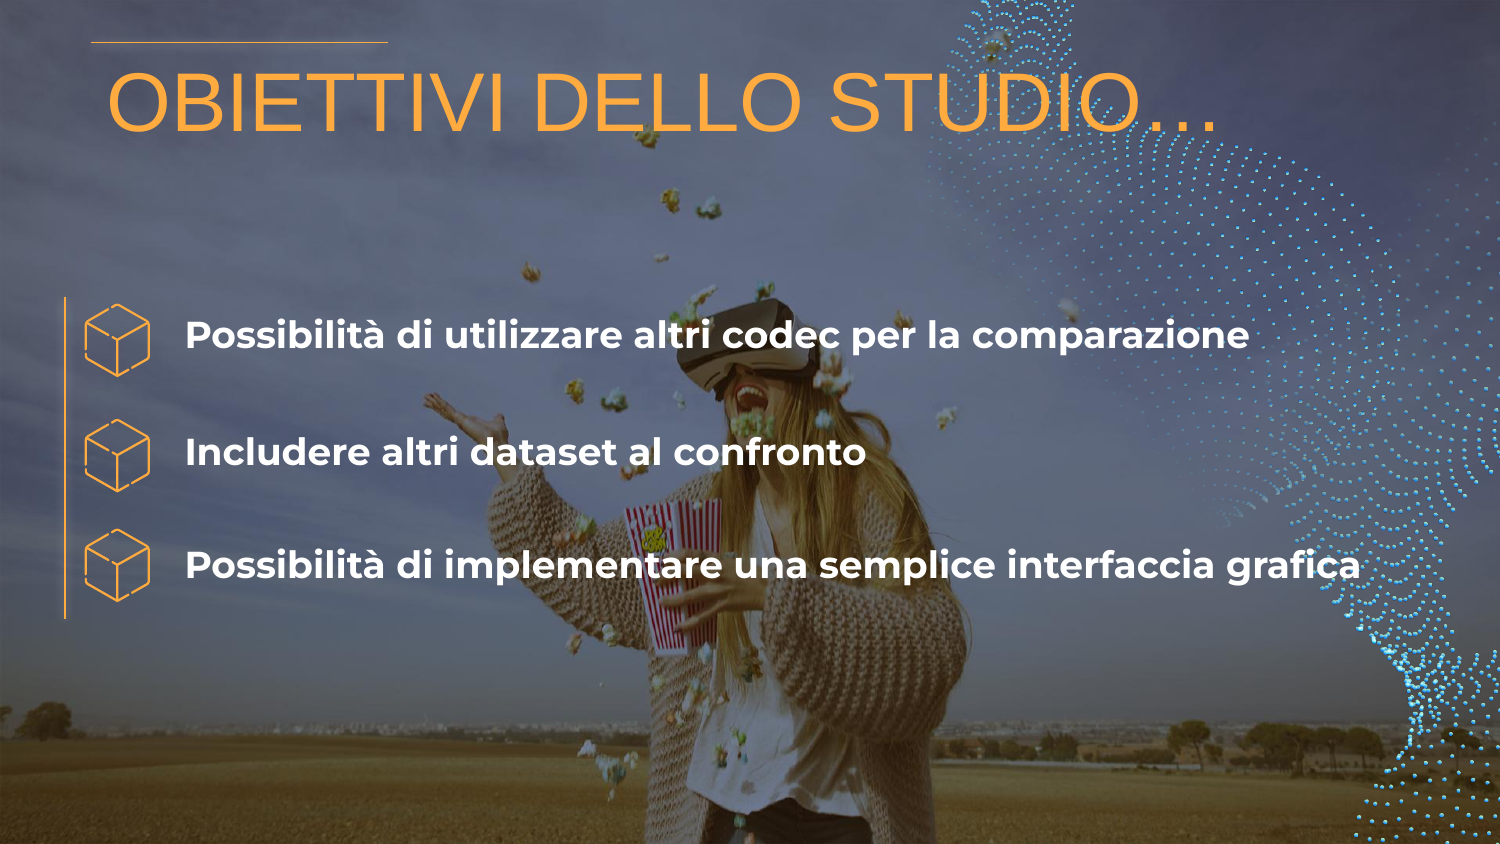

OBIETTIVI DELLO STUDIO…

Possibilità di utilizzare altri codec per la comparazione

Includere altri dataset al confronto

Possibilità di implementare una semplice interfaccia grafica